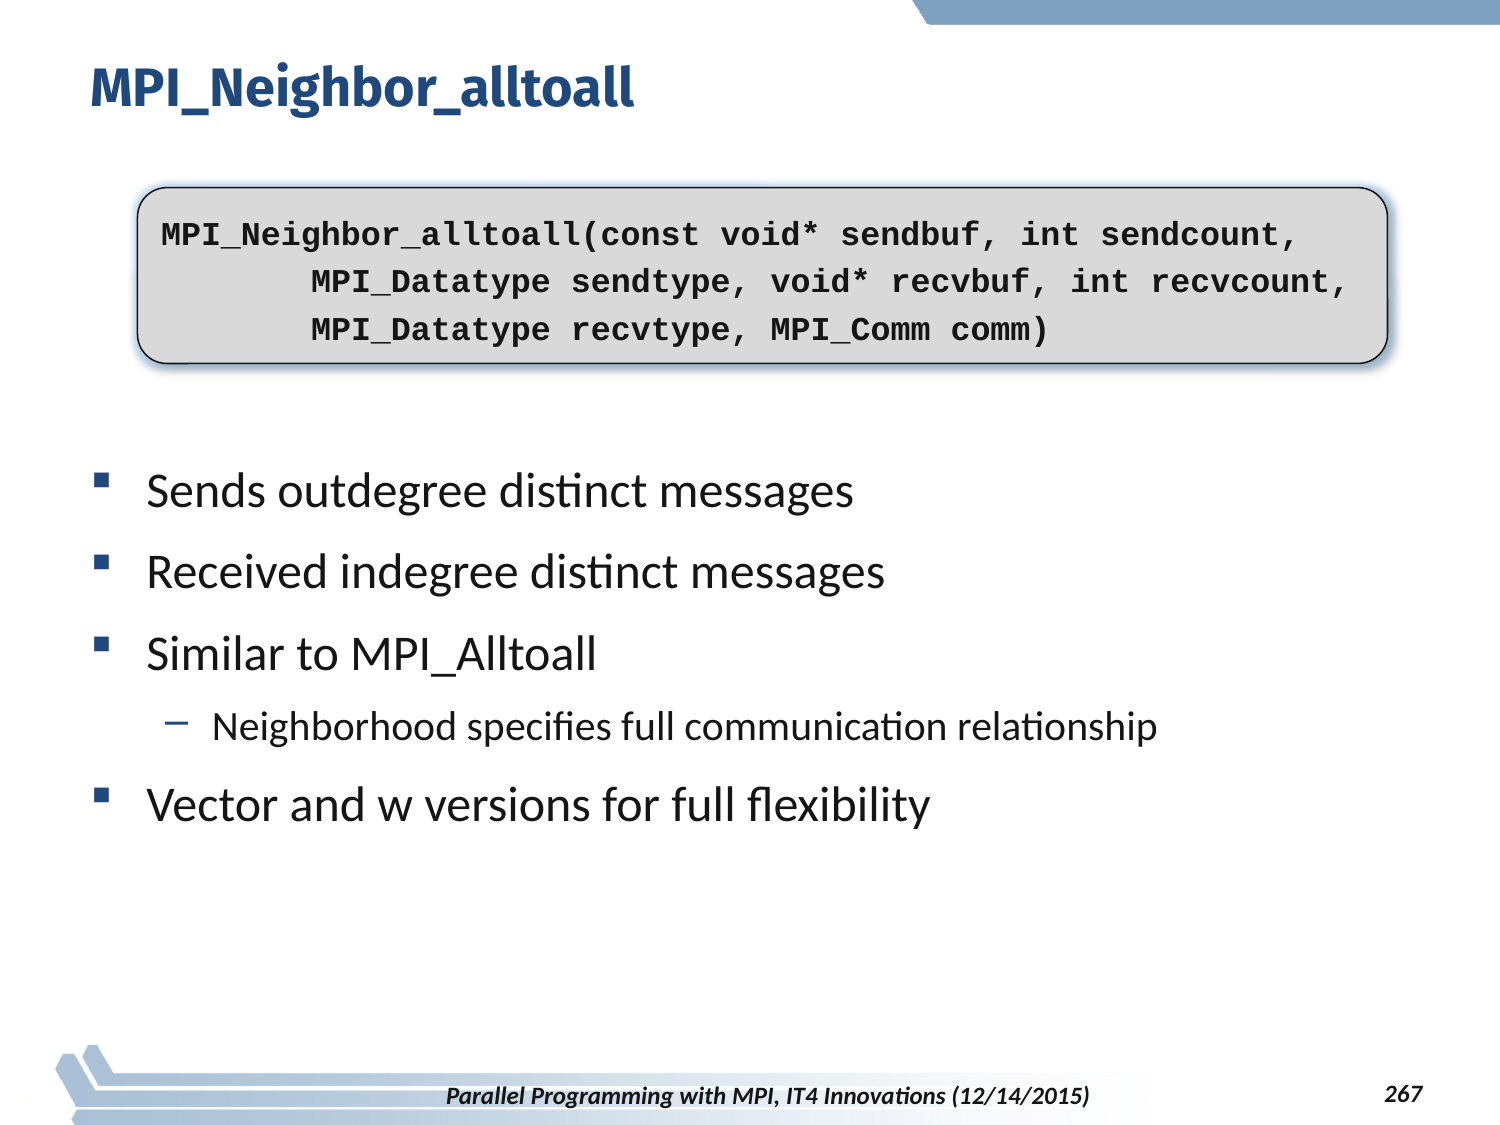

# MPI_Neighbor_alltoall
MPI_Neighbor_alltoall(const void* sendbuf, int sendcount,
	MPI_Datatype sendtype, void* recvbuf, int recvcount,
	MPI_Datatype recvtype, MPI_Comm comm)
Sends outdegree distinct messages
Received indegree distinct messages
Similar to MPI_Alltoall
Neighborhood specifies full communication relationship
Vector and w versions for full flexibility
267
Parallel Programming with MPI, IT4 Innovations (12/14/2015)